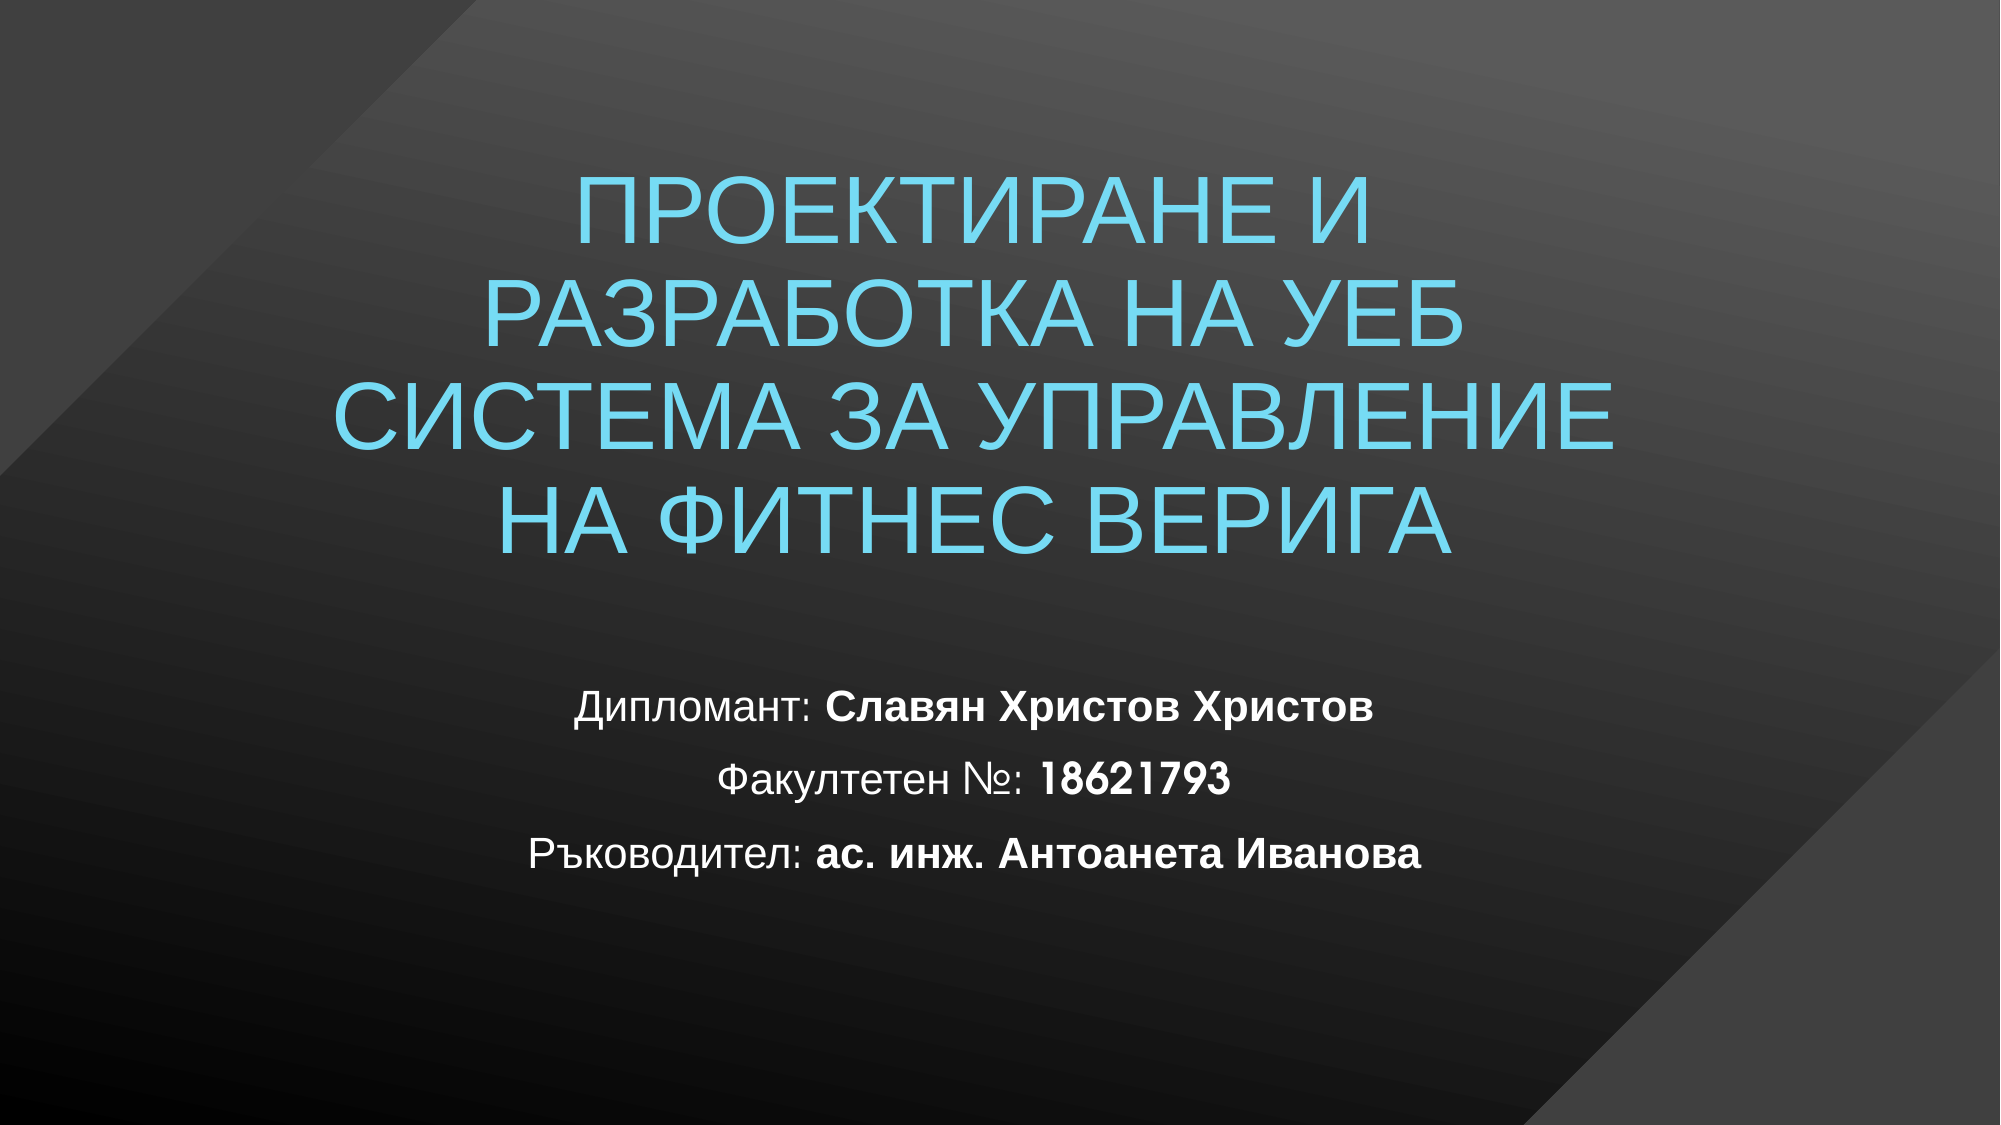

# Проектиране и разработка на уеб система за управление на фитнес верига
Дипломант: Славян Христов Христов
Факултетен №: 18621793
Ръководител: ас. инж. Антоанета Иванова